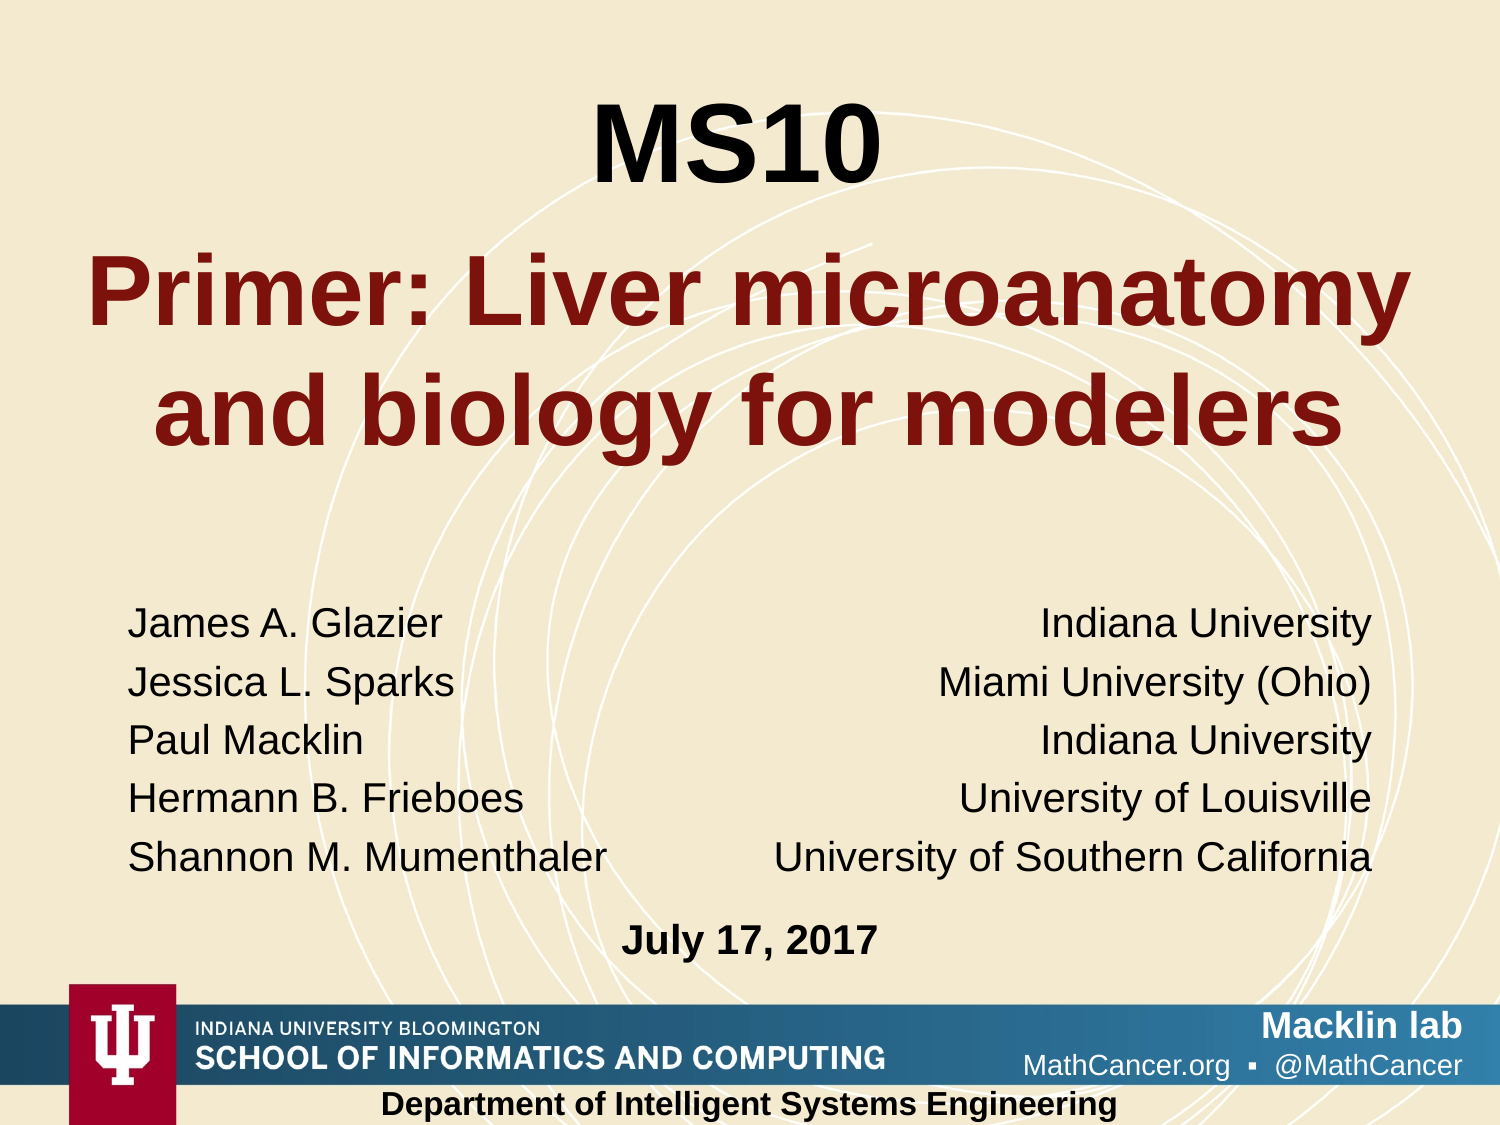

MS10
Primer: Liver microanatomy and biology for modelers
James A. Glazier
Jessica L. Sparks
Paul Macklin
Hermann B. Frieboes
Shannon M. Mumenthaler

Indiana University
Miami University (Ohio)
Indiana University
University of Louisville
University of Southern California
July 17, 2017